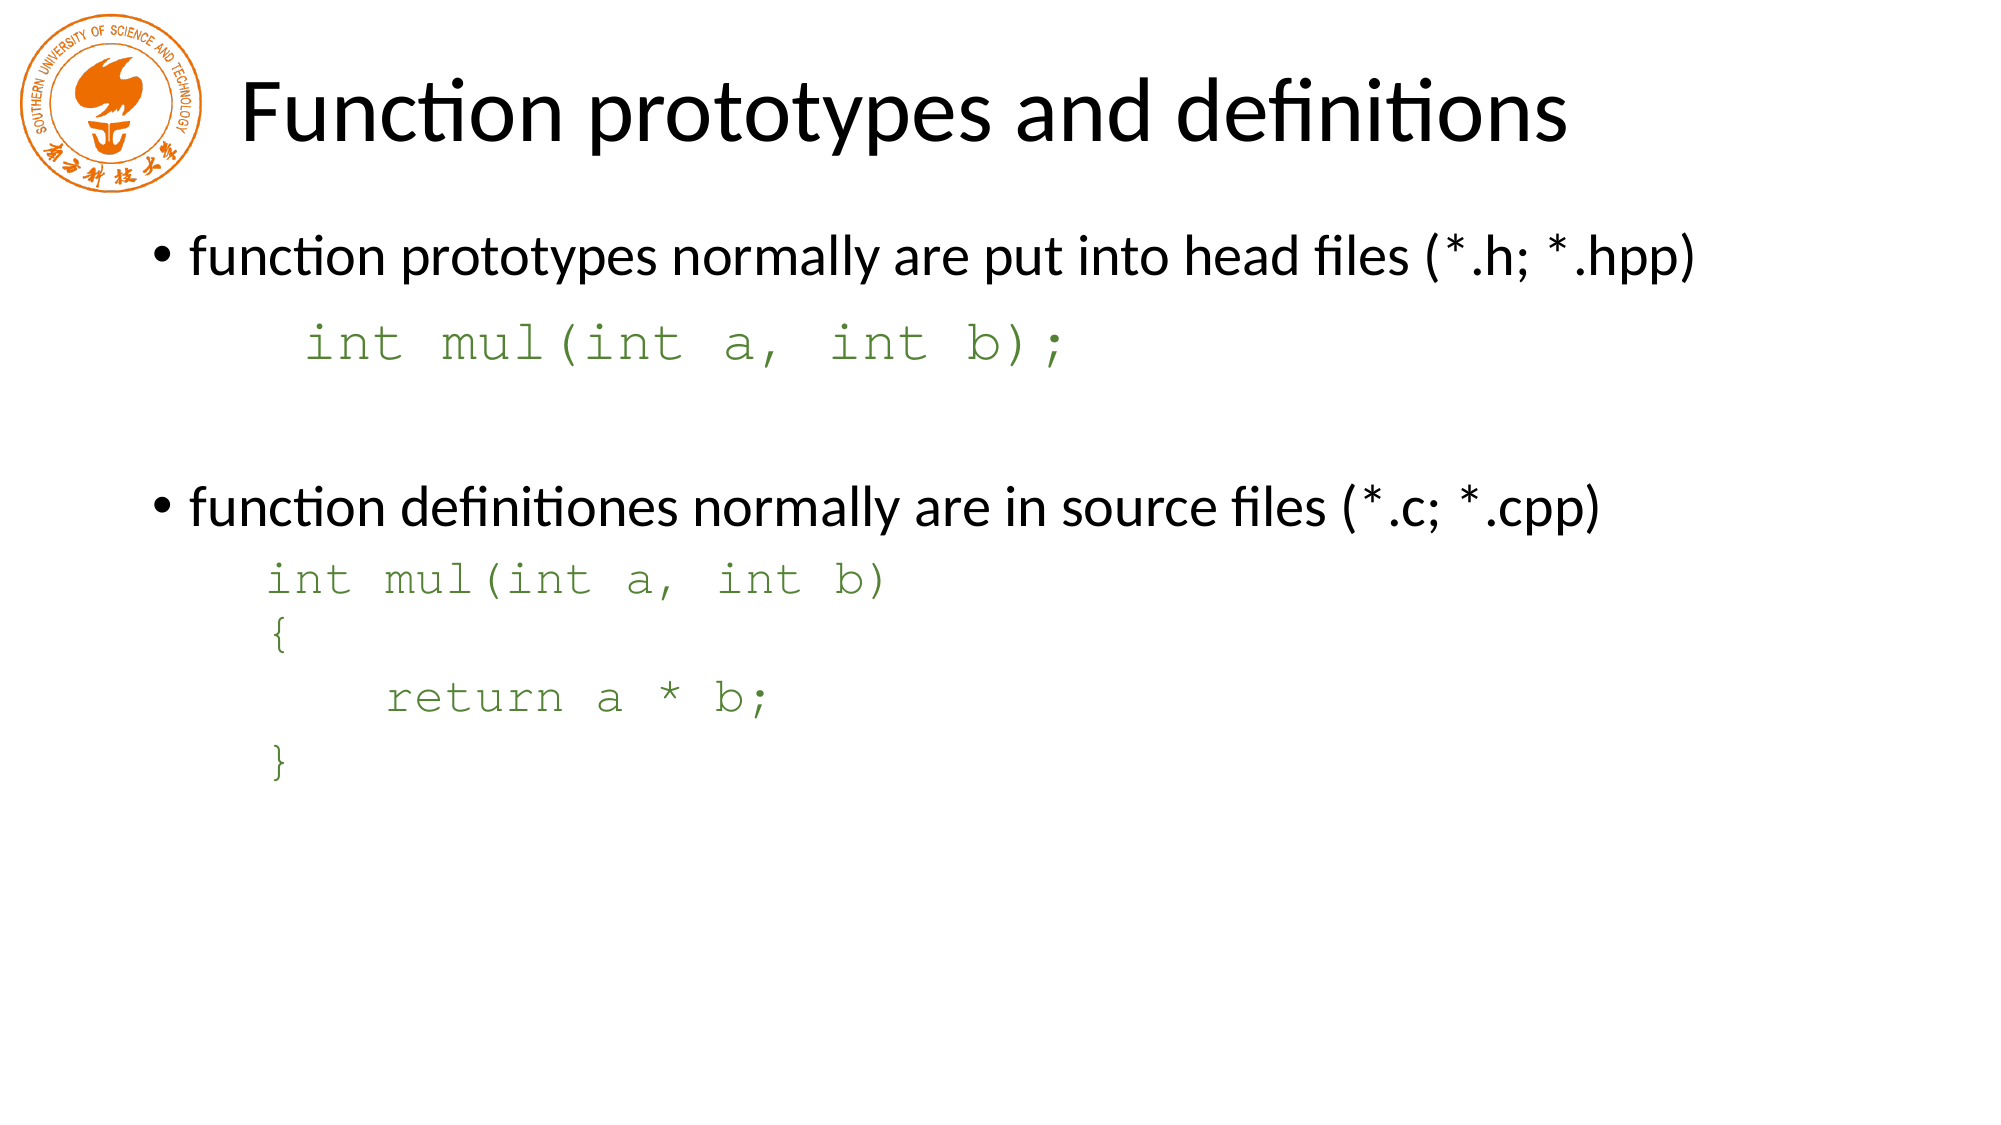

# Function prototypes and definitions
function prototypes normally are put into head files (*.h; *.hpp)
	int mul(int a, int b);

function definitiones normally are in source files (*.c; *.cpp)
int mul(int a, int b)
{
    return a * b;
}